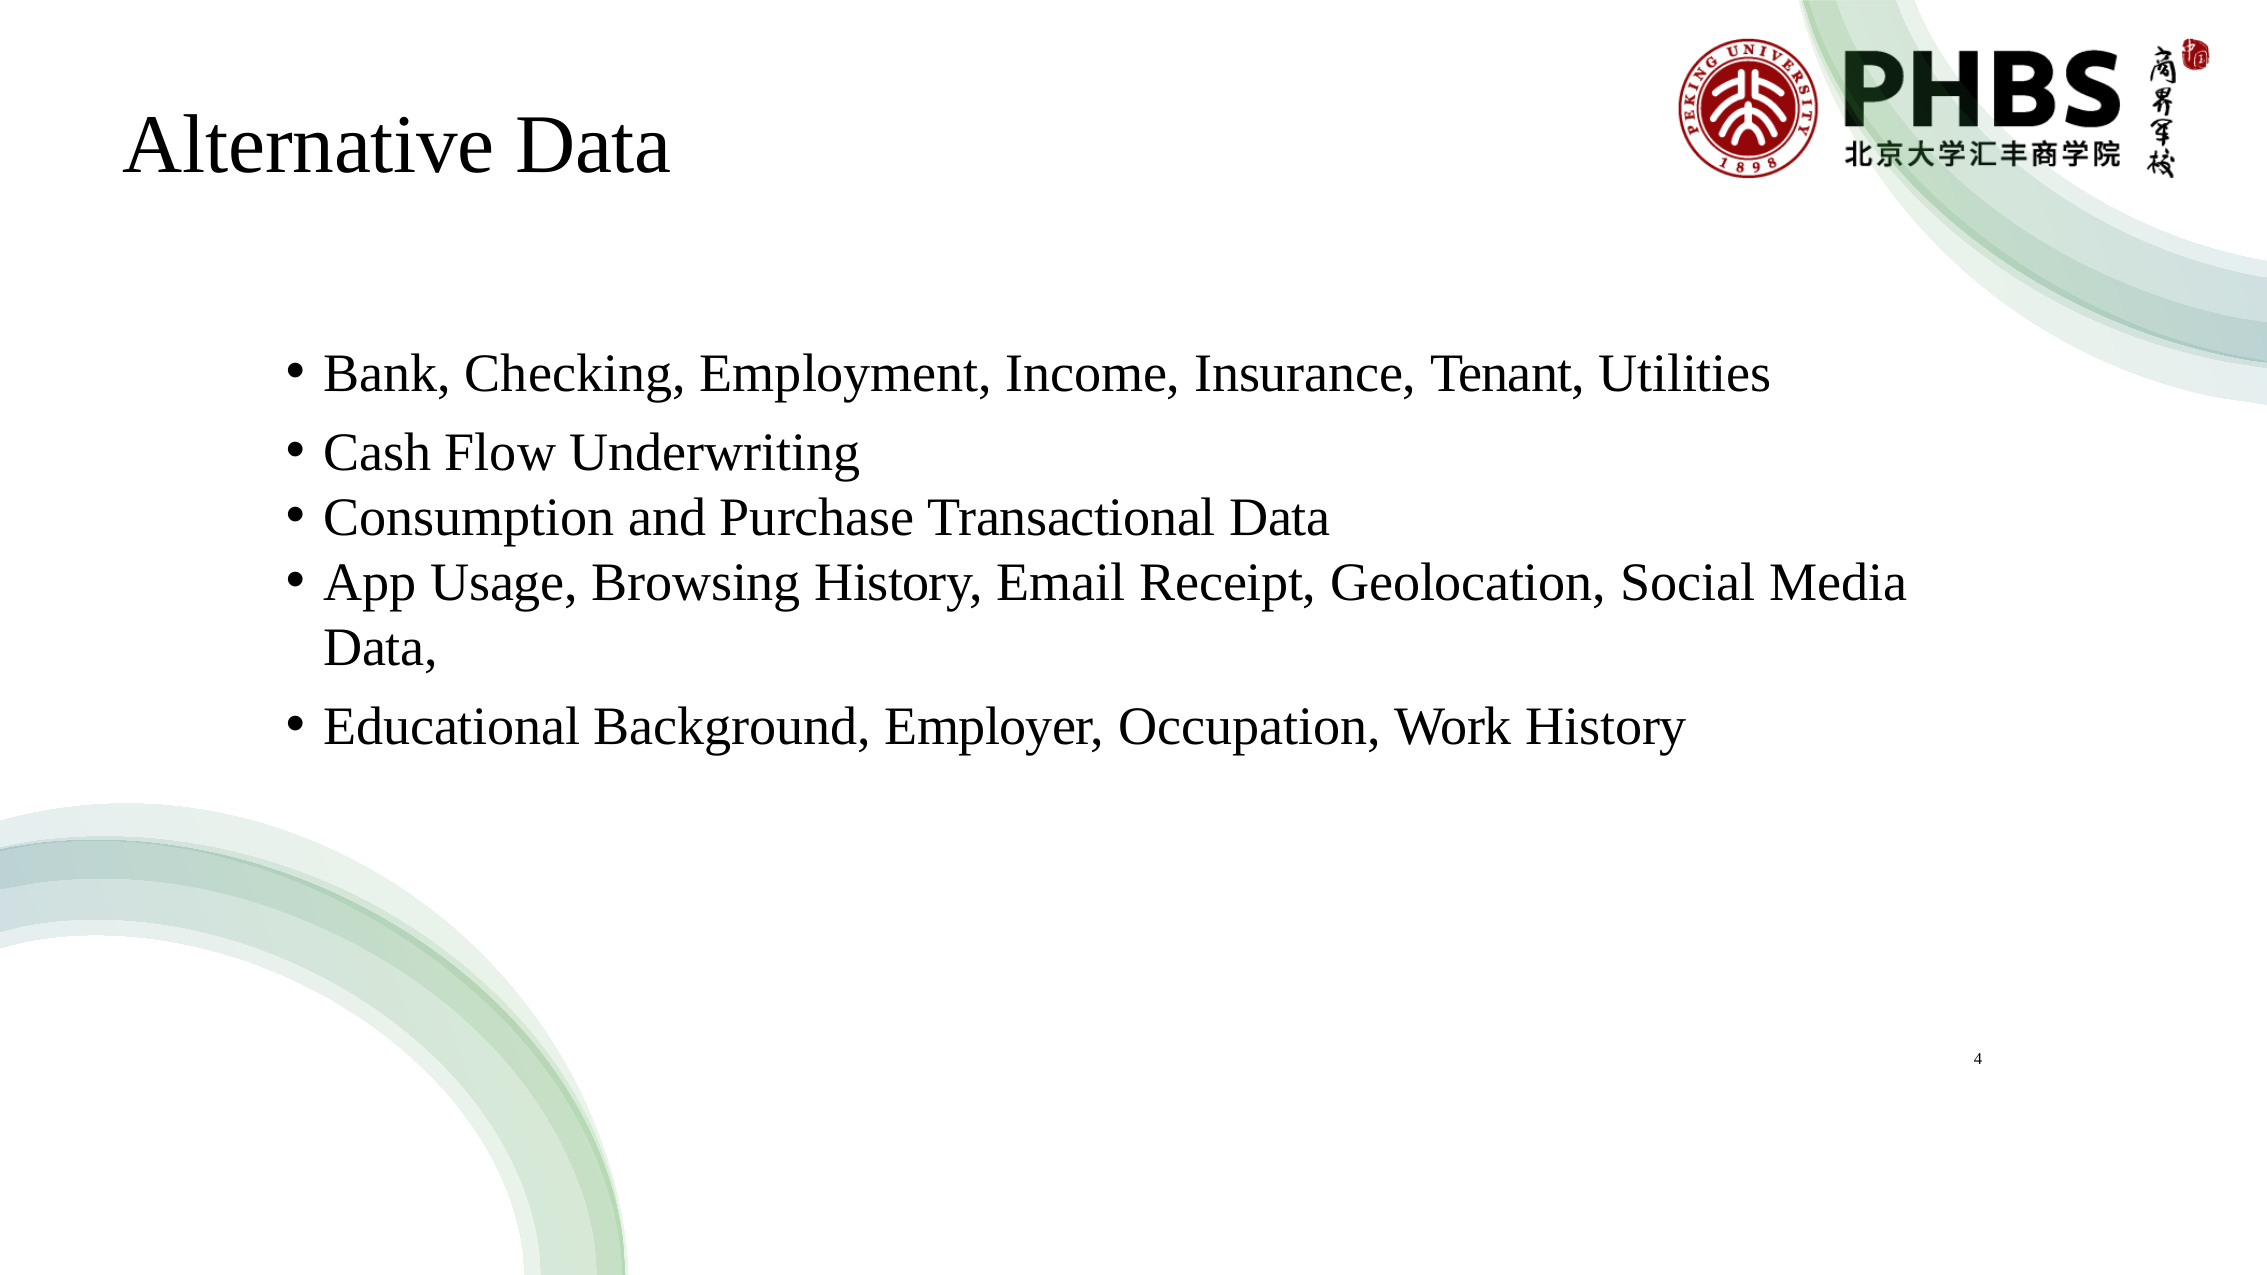

# Alternative Data
Bank, Checking, Employment, Income, Insurance, Tenant, Utilities
Cash Flow Underwriting
Consumption and Purchase Transactional Data
App Usage, Browsing History, Email Receipt, Geolocation, Social Media Data,
Educational Background, Employer, Occupation, Work History
4